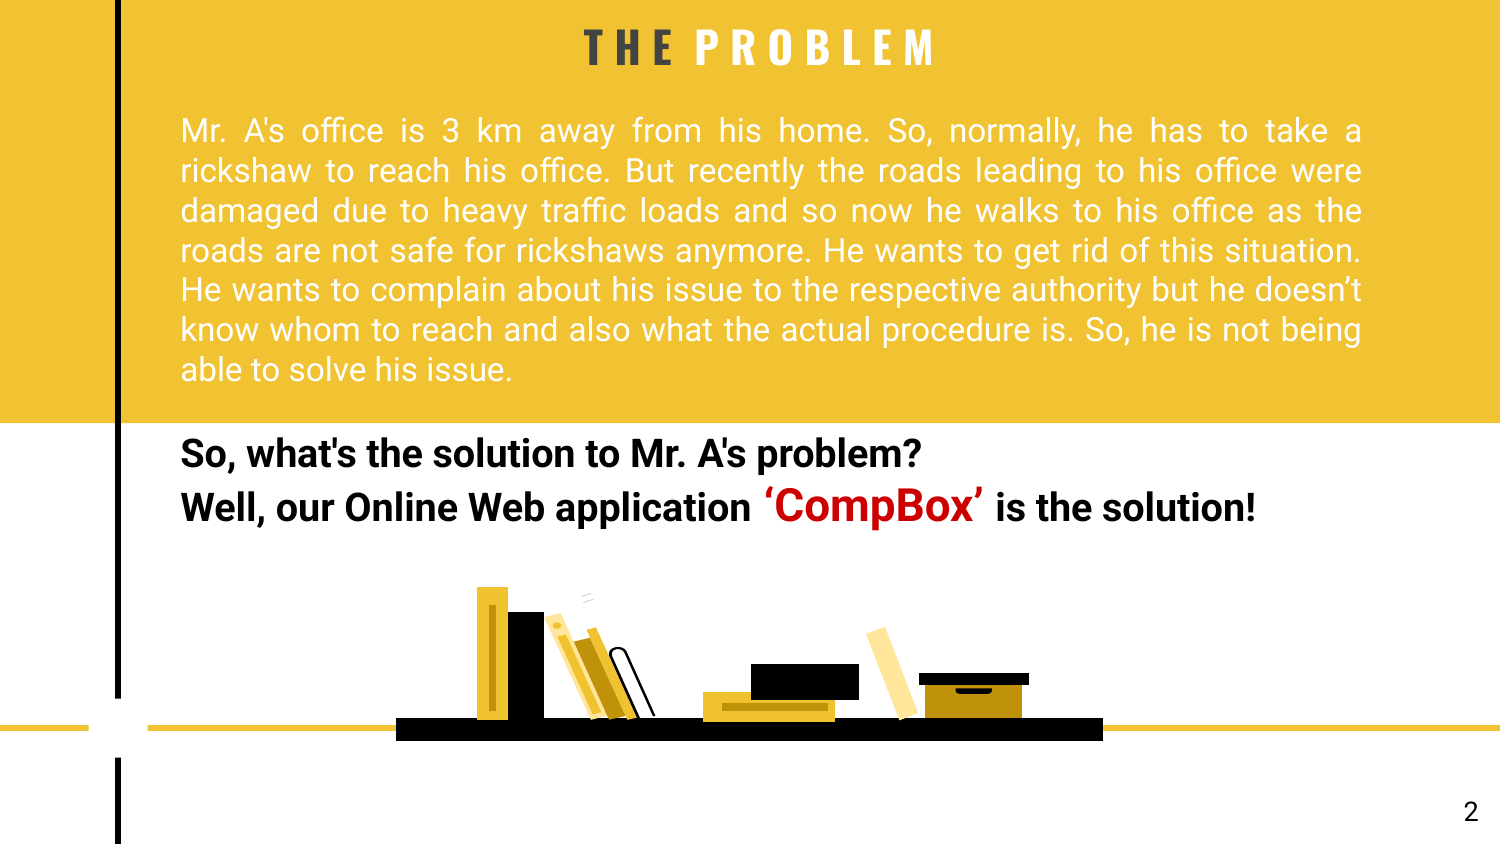

# T H E  P R O B L E M
Mr. A's office is 3 km away from his home. So, normally, he has to take a rickshaw to reach his office. But recently the roads leading to his office were damaged due to heavy traffic loads and so now he walks to his office as the roads are not safe for rickshaws anymore. He wants to get rid of this situation. He wants to complain about his issue to the respective authority but he doesn’t know whom to reach and also what the actual procedure is. So, he is not being able to solve his issue.

So, what's the solution to Mr. A's problem?
Well, our Online Web application ‘CompBox’ is the solution!

2